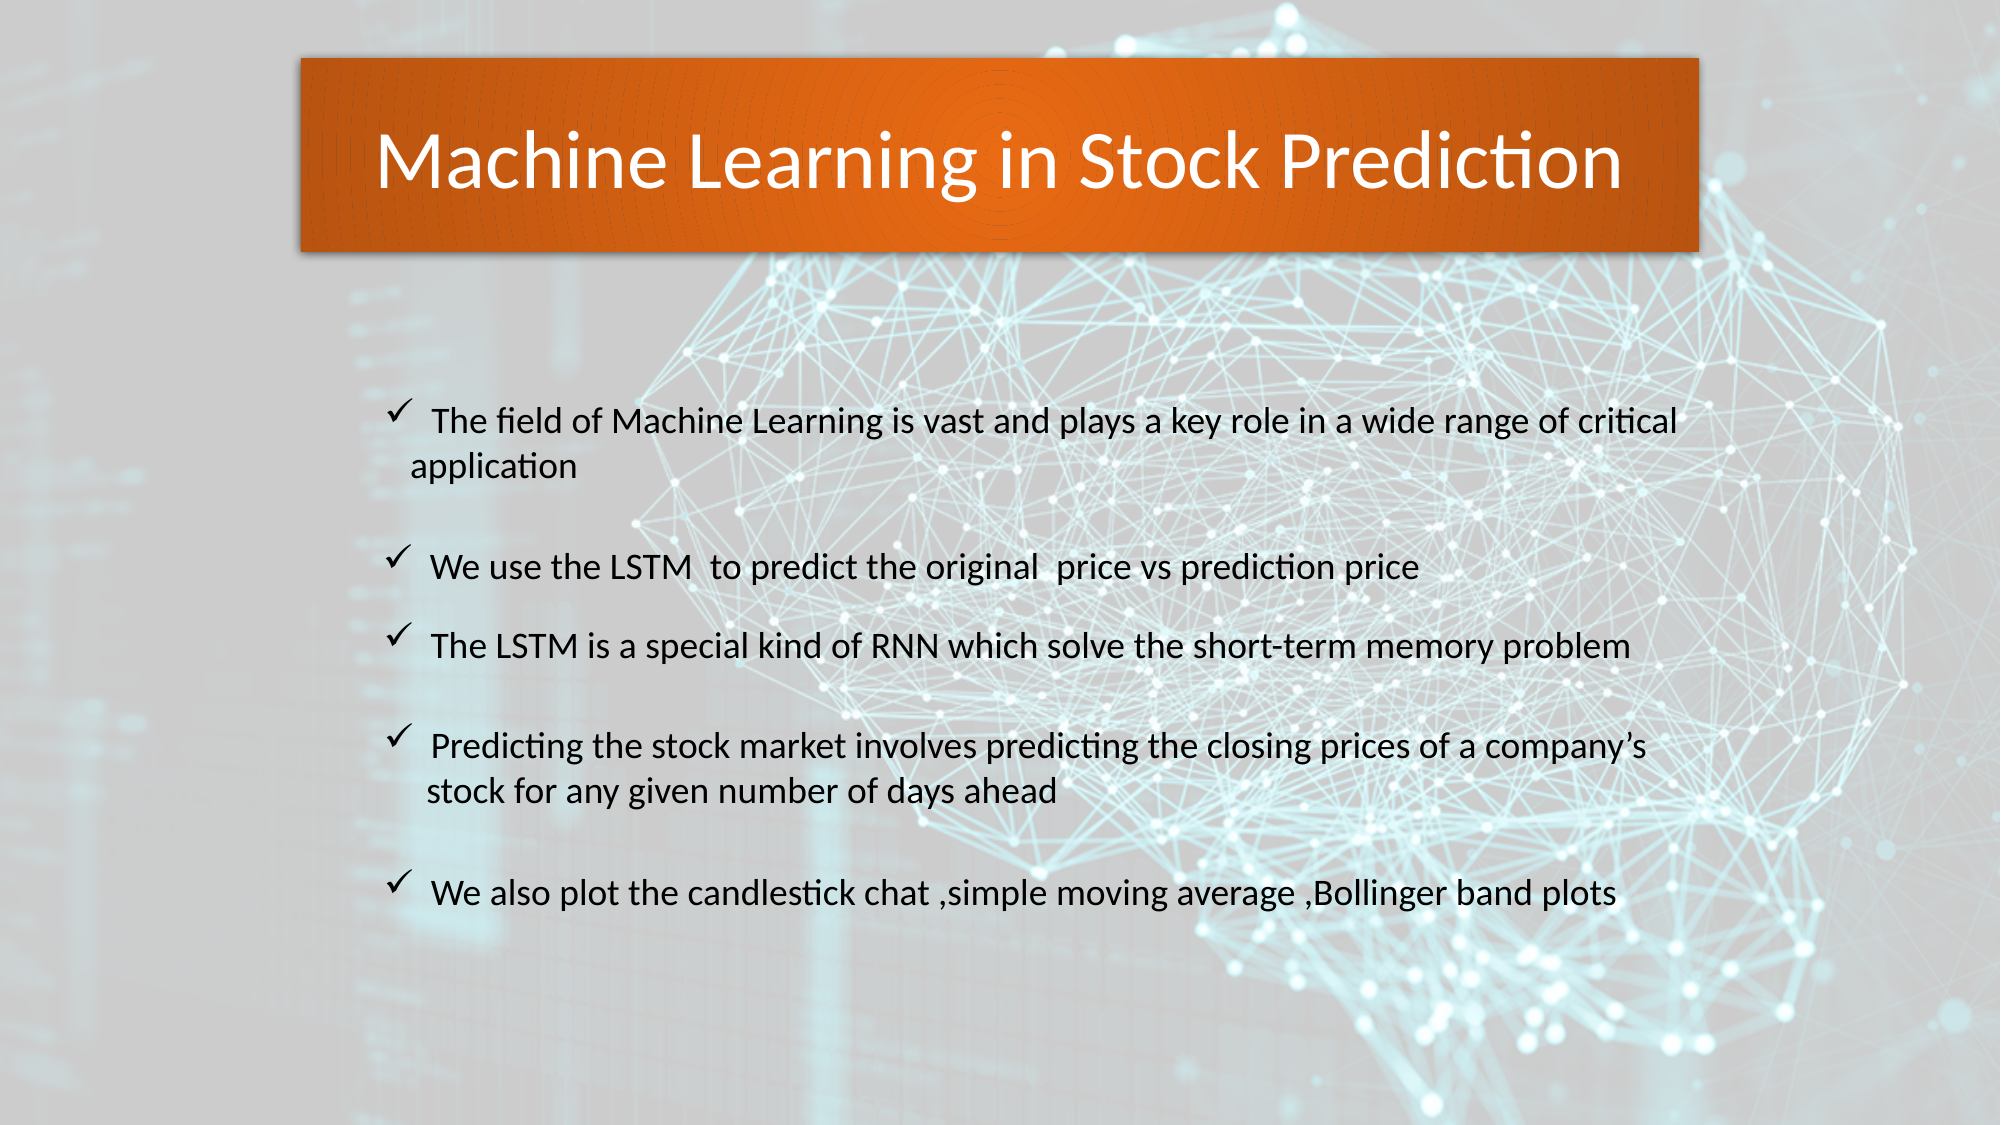

Machine Learning in Stock Prediction
The field of Machine Learning is vast and plays a key role in a wide range of critical
   application
We use the LSTM  to predict the original  price vs prediction price
The LSTM is a special kind of RNN which solve the short-term memory problem
Predicting the stock market involves predicting the closing prices of a company’s
     stock for any given number of days ahead
We also plot the candlestick chat ,simple moving average ,Bollinger band plots